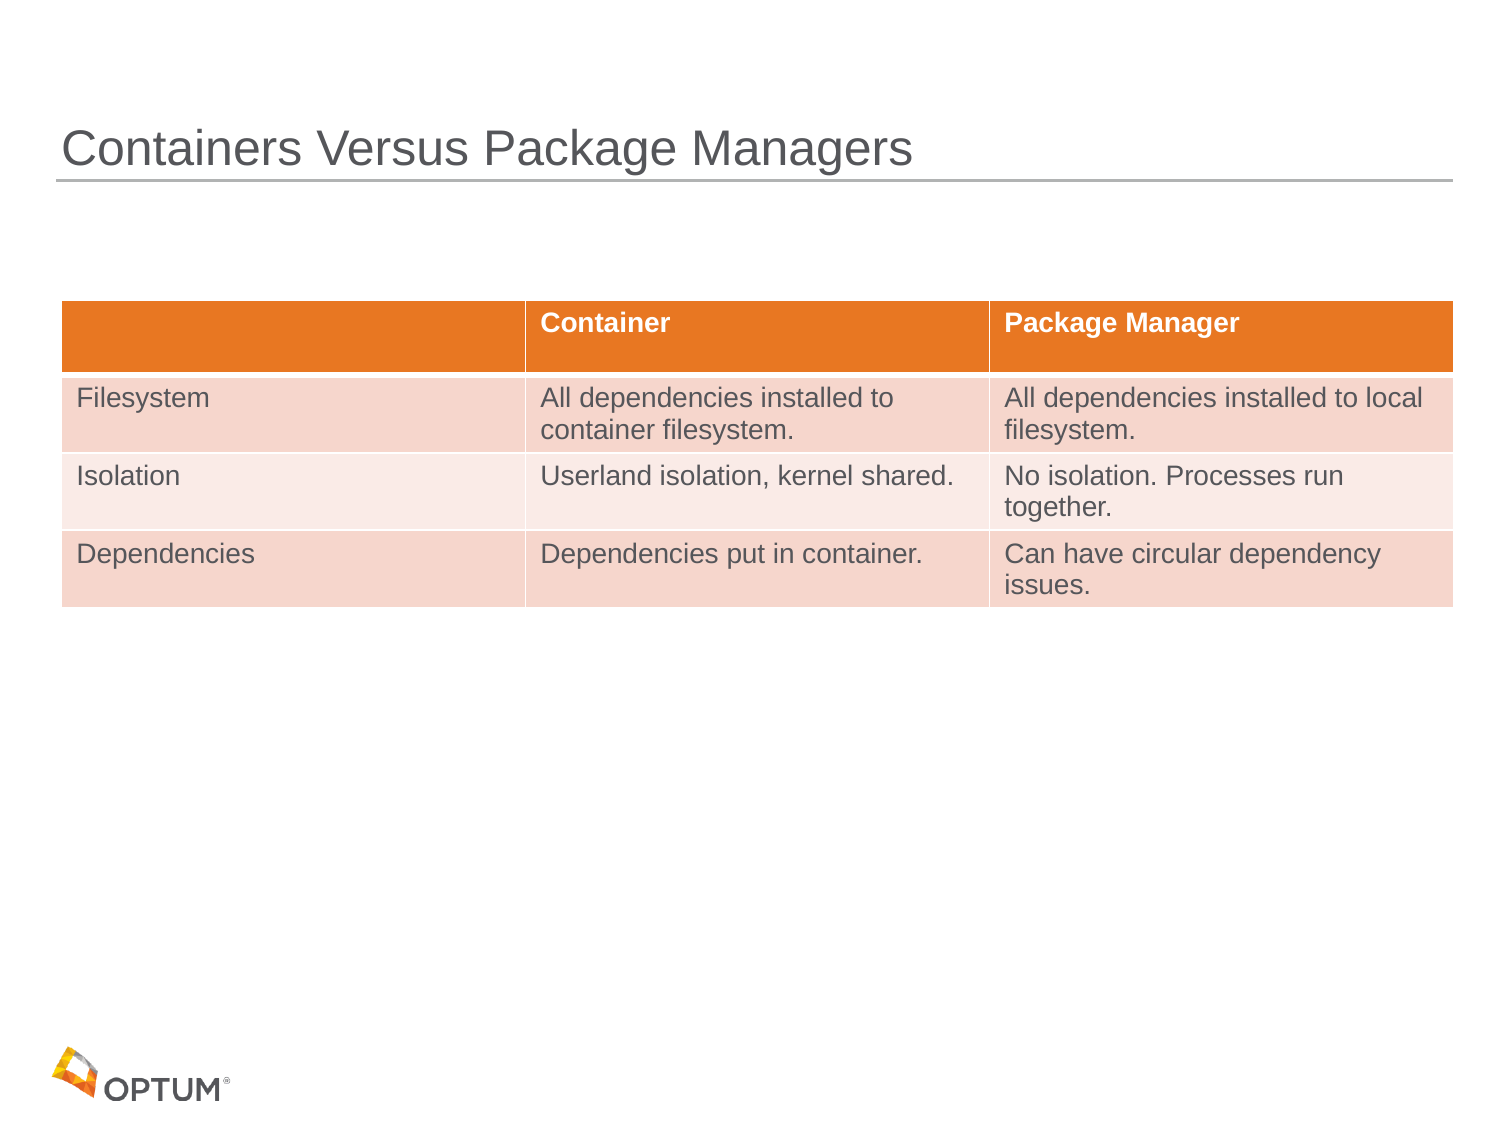

# Containers Versus Package Managers

|  | Container | Package Manager |
| --- | --- | --- |
| Filesystem | All dependencies installed to container filesystem. | All dependencies installed to local filesystem. |
| Isolation | Userland isolation, kernel shared. | No isolation. Processes run together. |
| Dependencies | Dependencies put in container. | Can have circular dependency issues. |